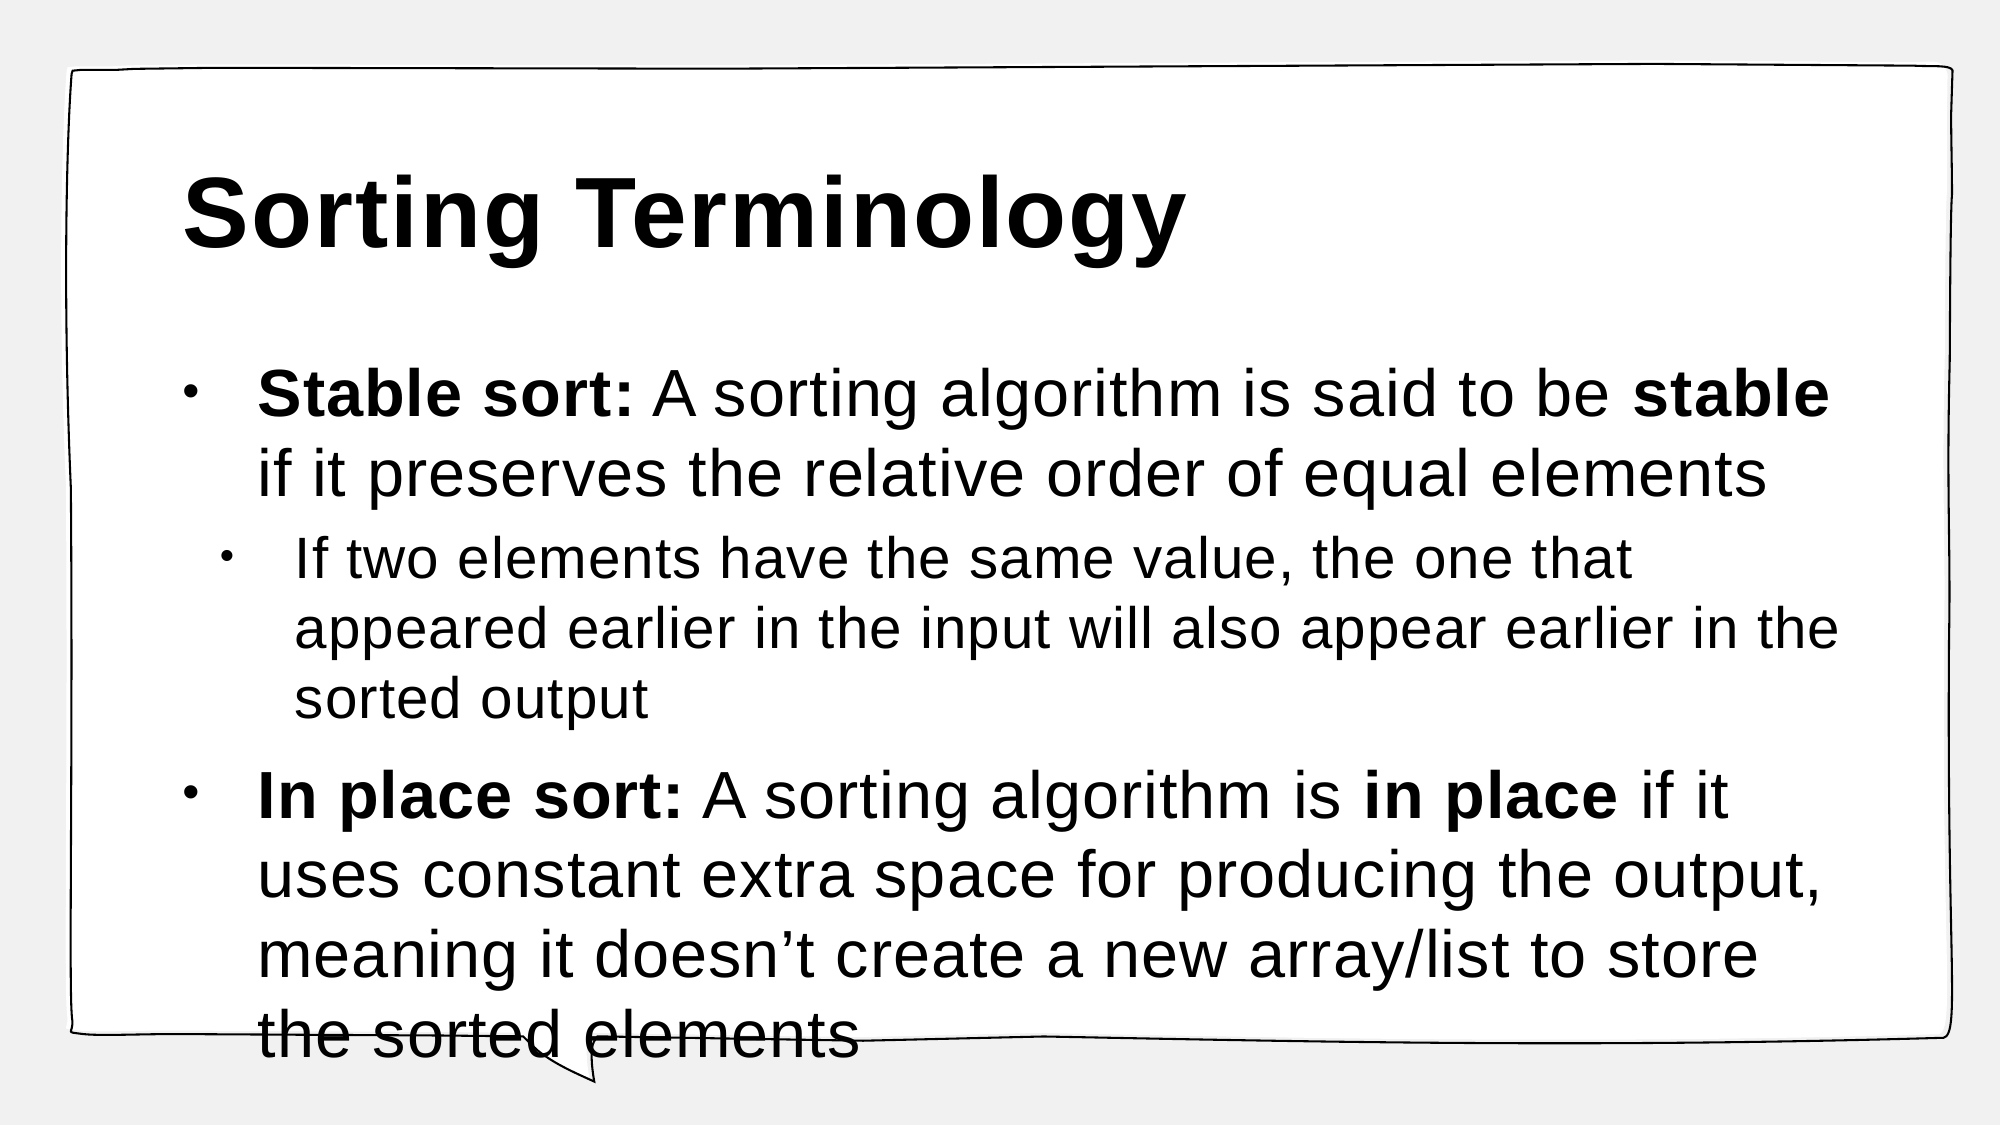

# Sorting Terminology
Stable sort: A sorting algorithm is said to be stable if it preserves the relative order of equal elements
If two elements have the same value, the one that appeared earlier in the input will also appear earlier in the sorted output
In place sort: A sorting algorithm is in place if it uses constant extra space for producing the output, meaning it doesn’t create a new array/list to store the sorted elements